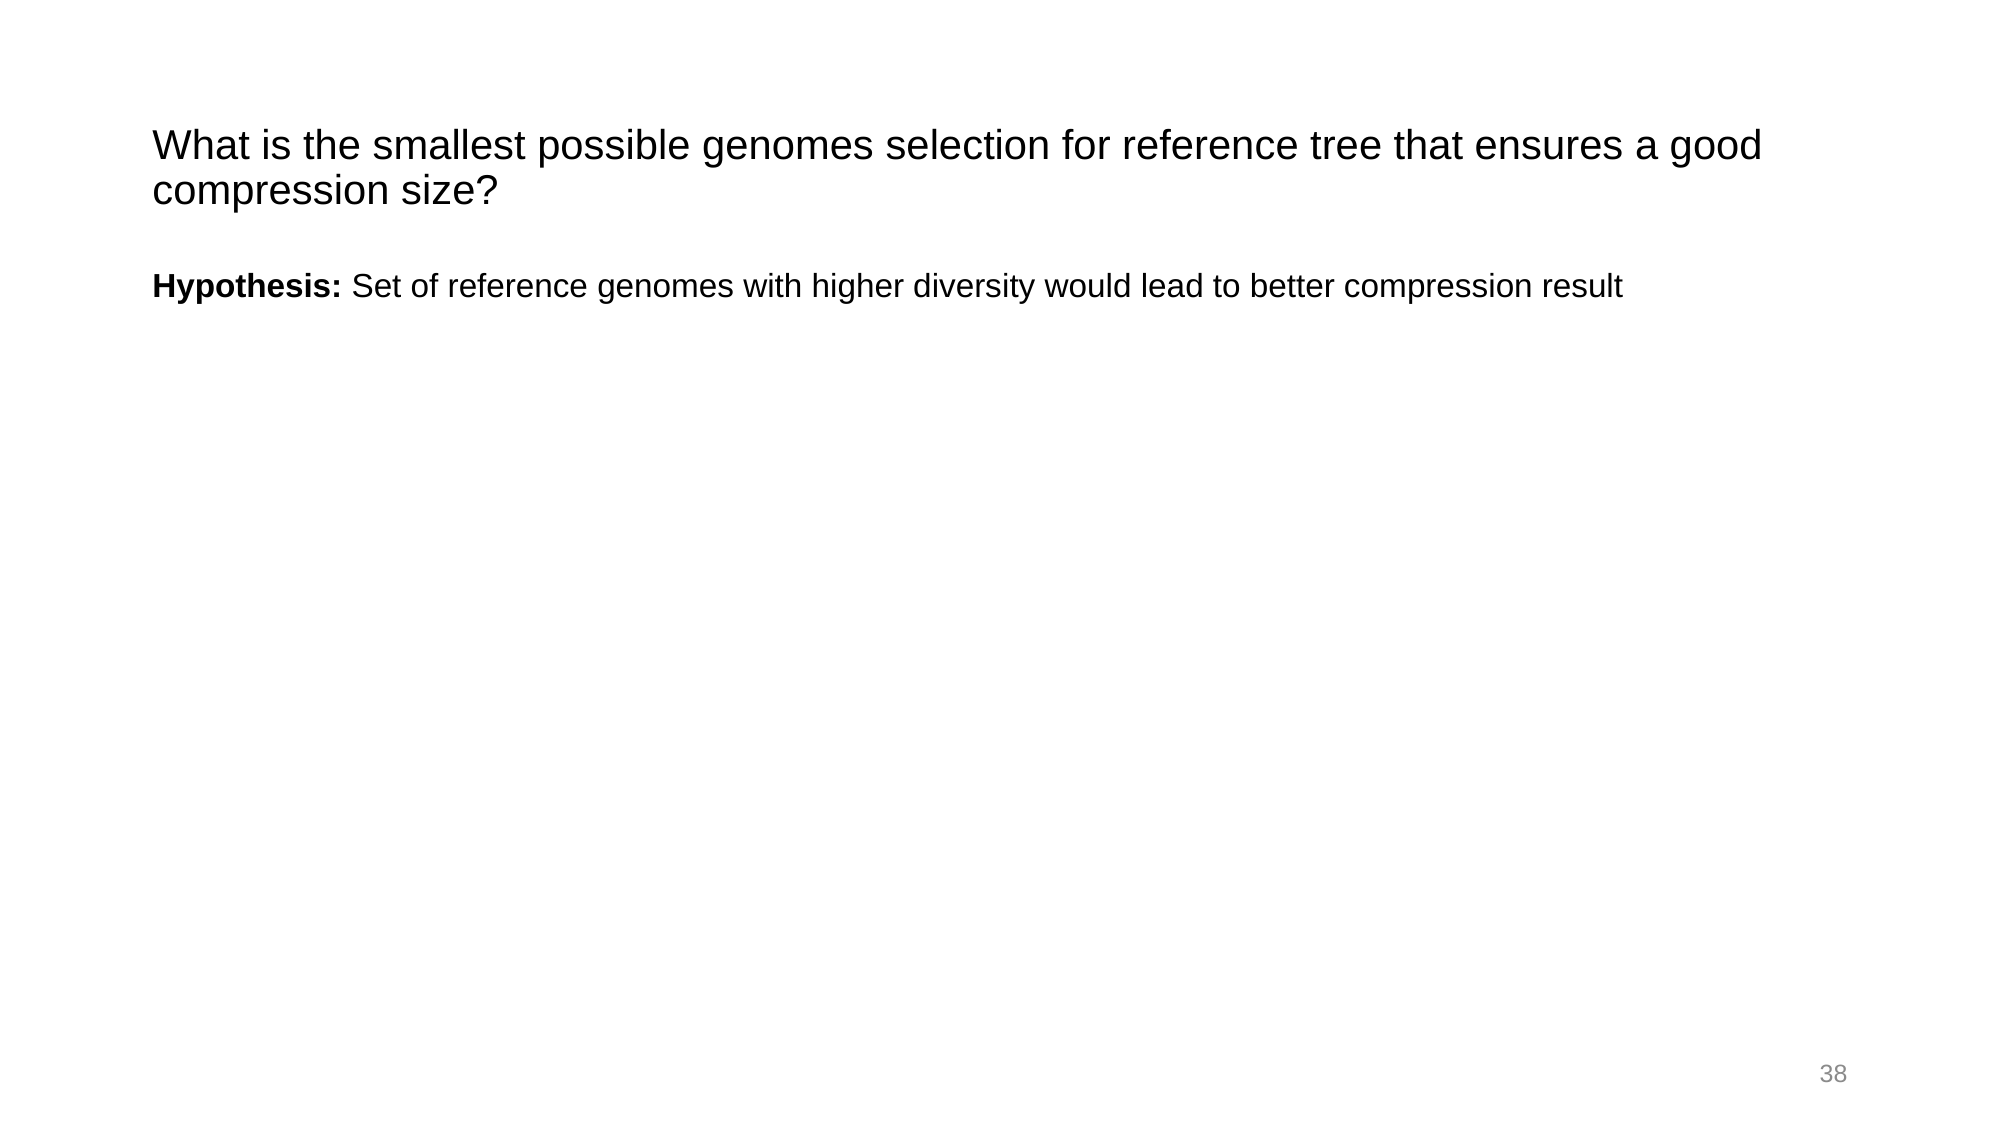

# What is the smallest possible genomes selection for reference tree that ensures a good compression size?
Hypothesis: Set of reference genomes with higher diversity would lead to better compression result

38